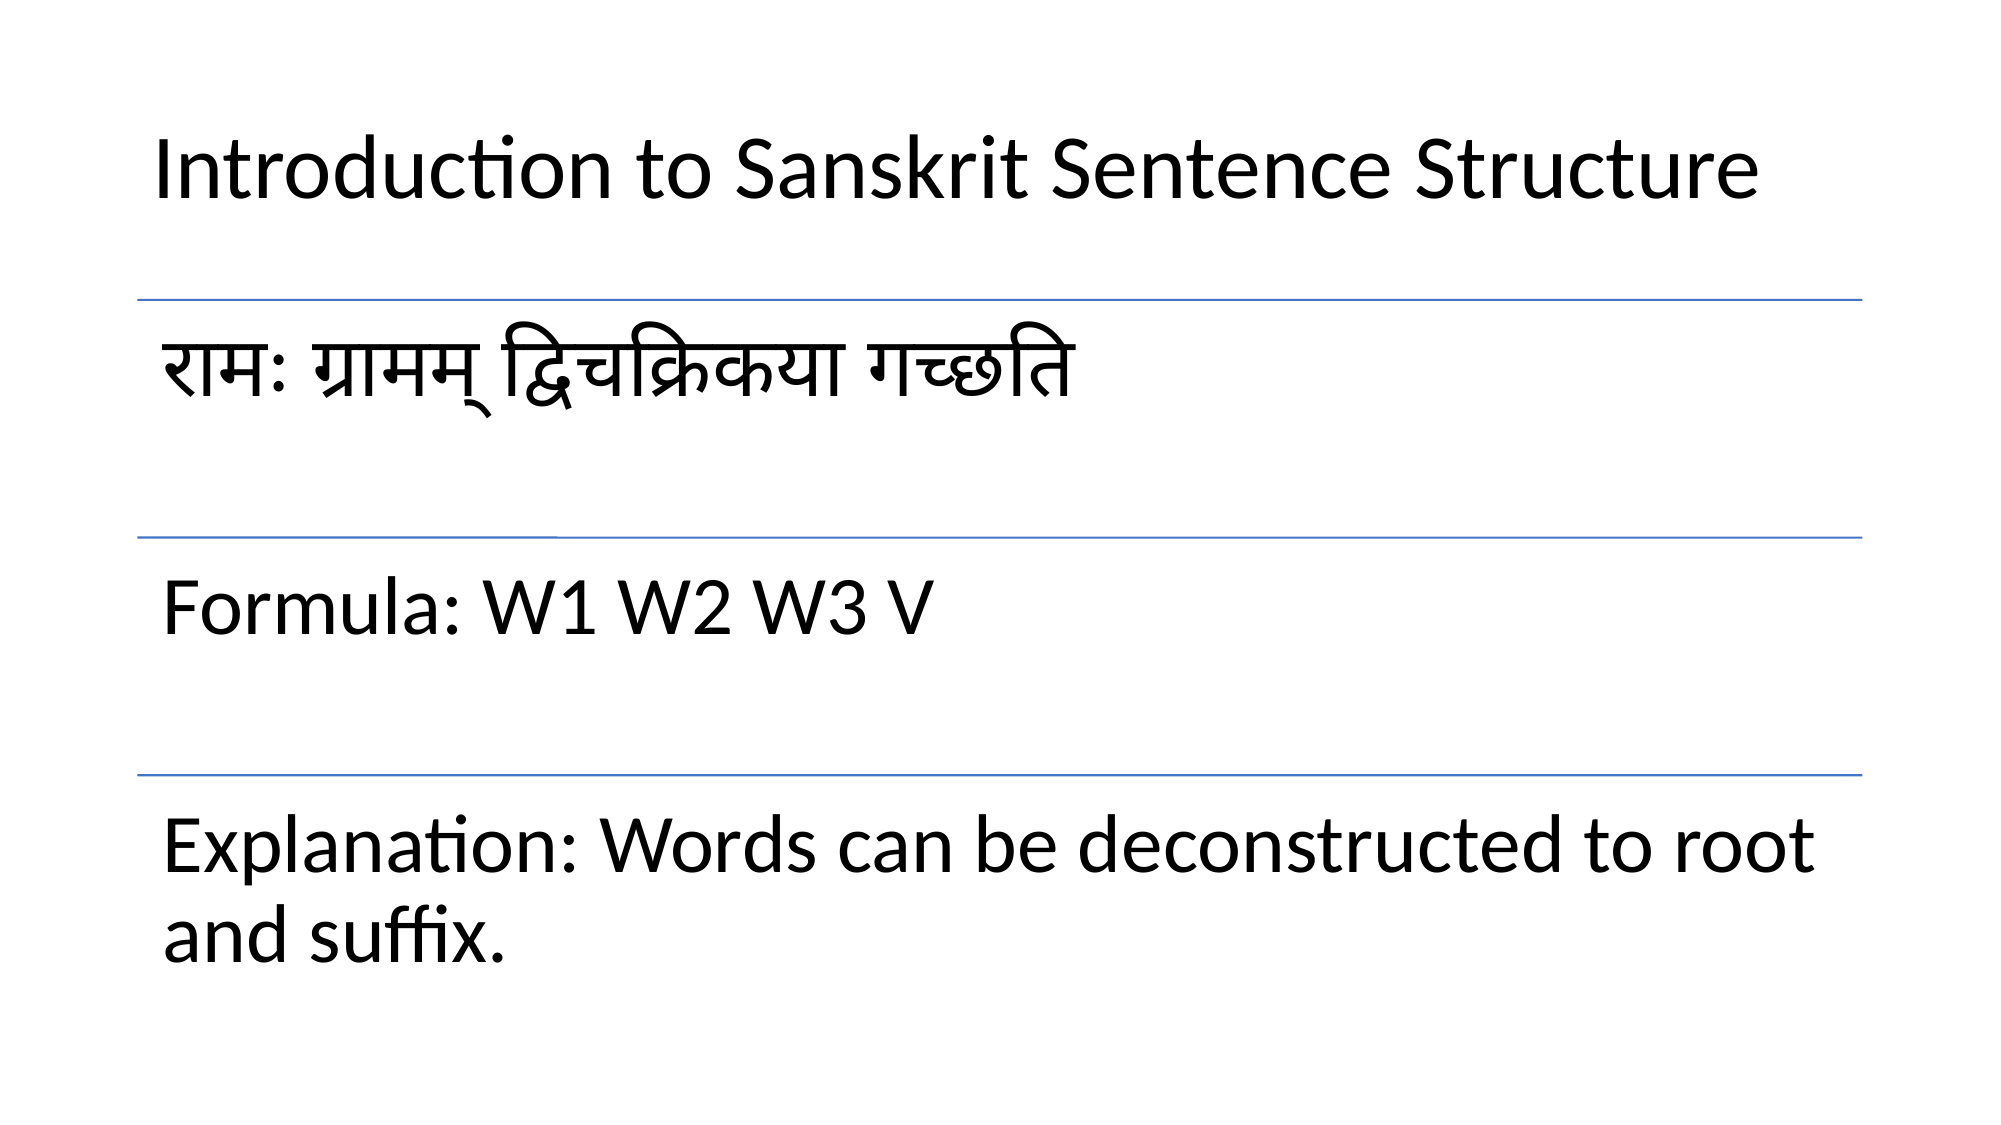

# Introduction to Sanskrit Sentence Structure
रामः ग्रामम् द्विचक्रिकया गच्छति
Formula: W1 W2 W3 V
Explanation: Words can be deconstructed to root and suffix.